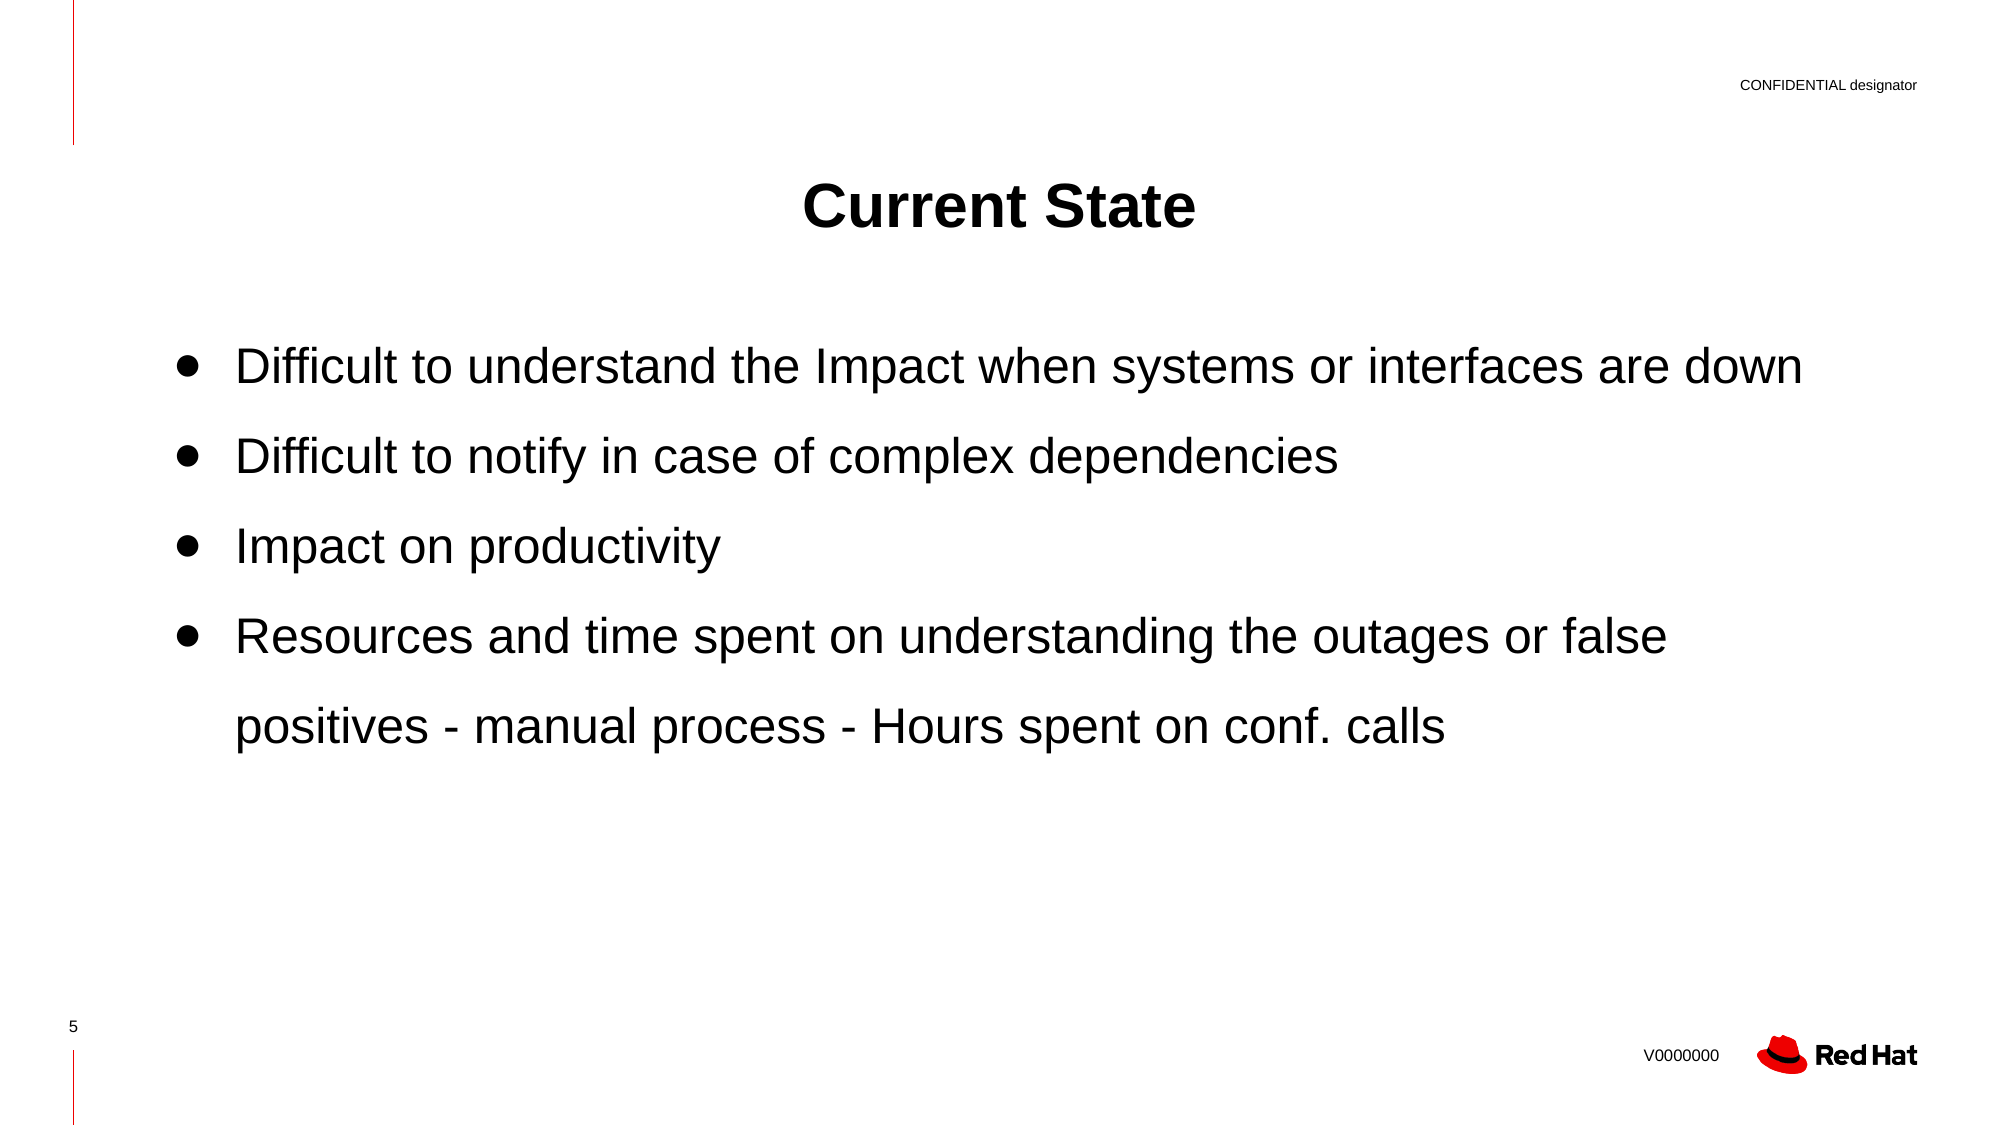

# Current State
Difficult to understand the Impact when systems or interfaces are down
Difficult to notify in case of complex dependencies
Impact on productivity
Resources and time spent on understanding the outages or false positives - manual process - Hours spent on conf. calls

5